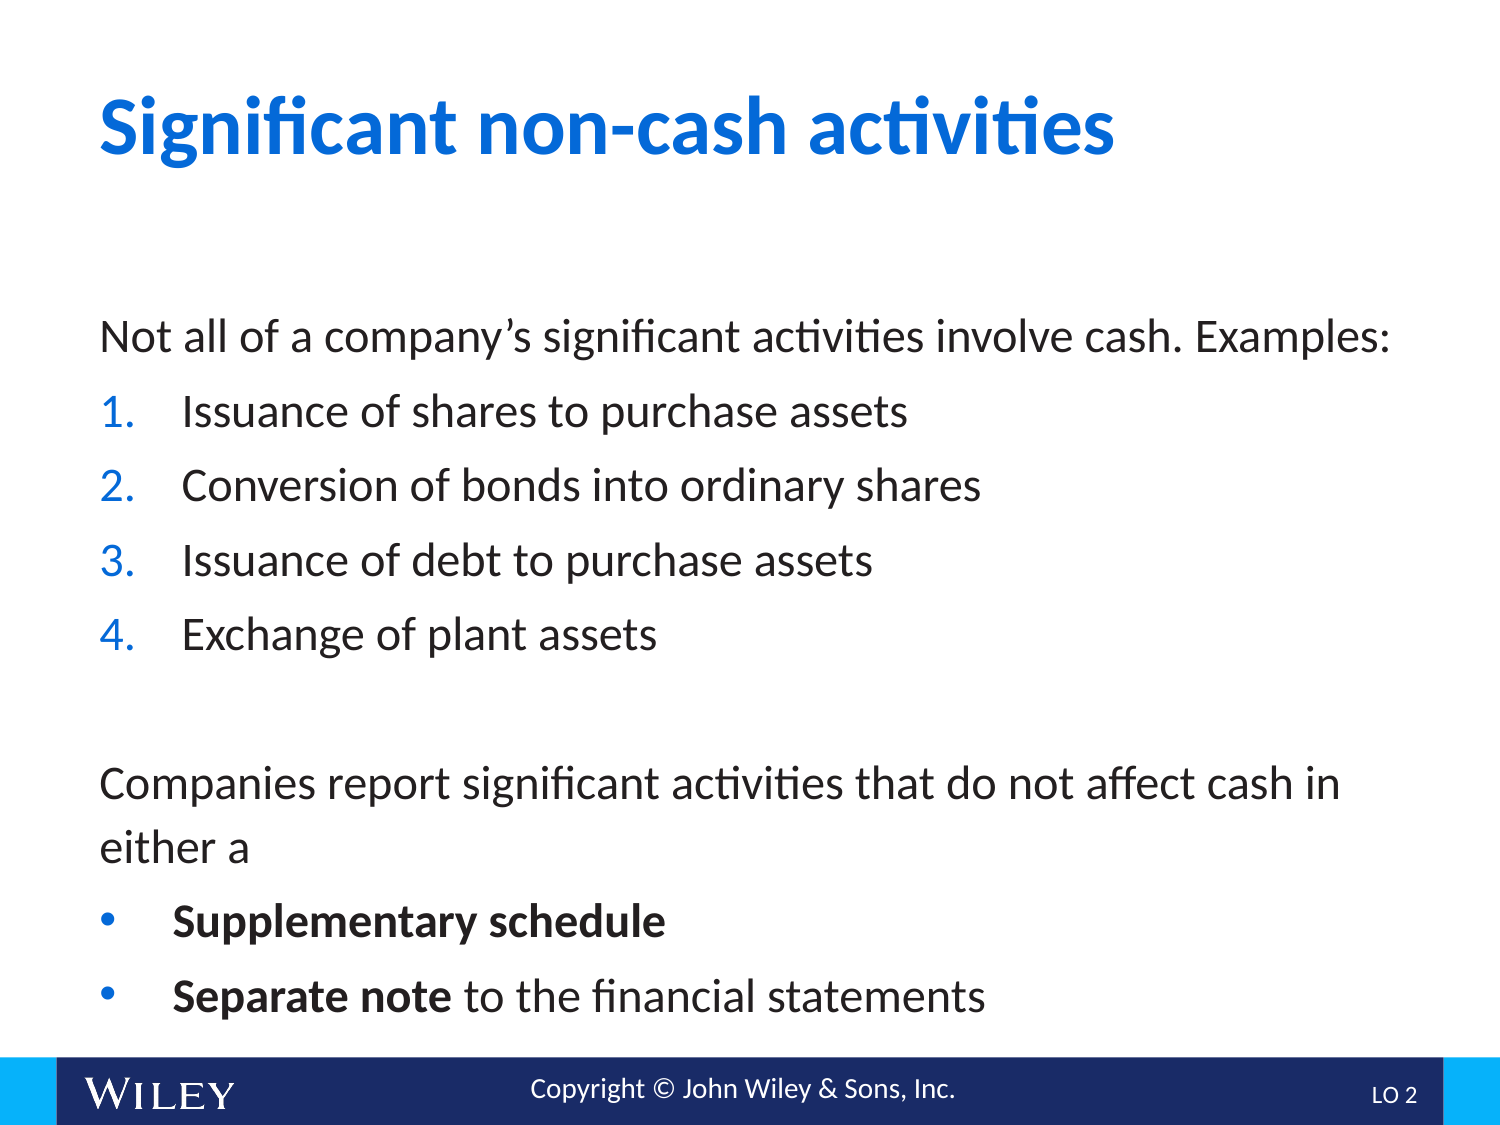

# Significant non-cash activities
Not all of a company’s significant activities involve cash. Examples:
Issuance of shares to purchase assets
Conversion of bonds into ordinary shares
Issuance of debt to purchase assets
Exchange of plant assets

Companies report significant activities that do not affect cash in either a
Supplementary schedule
Separate note to the financial statements
L O 2